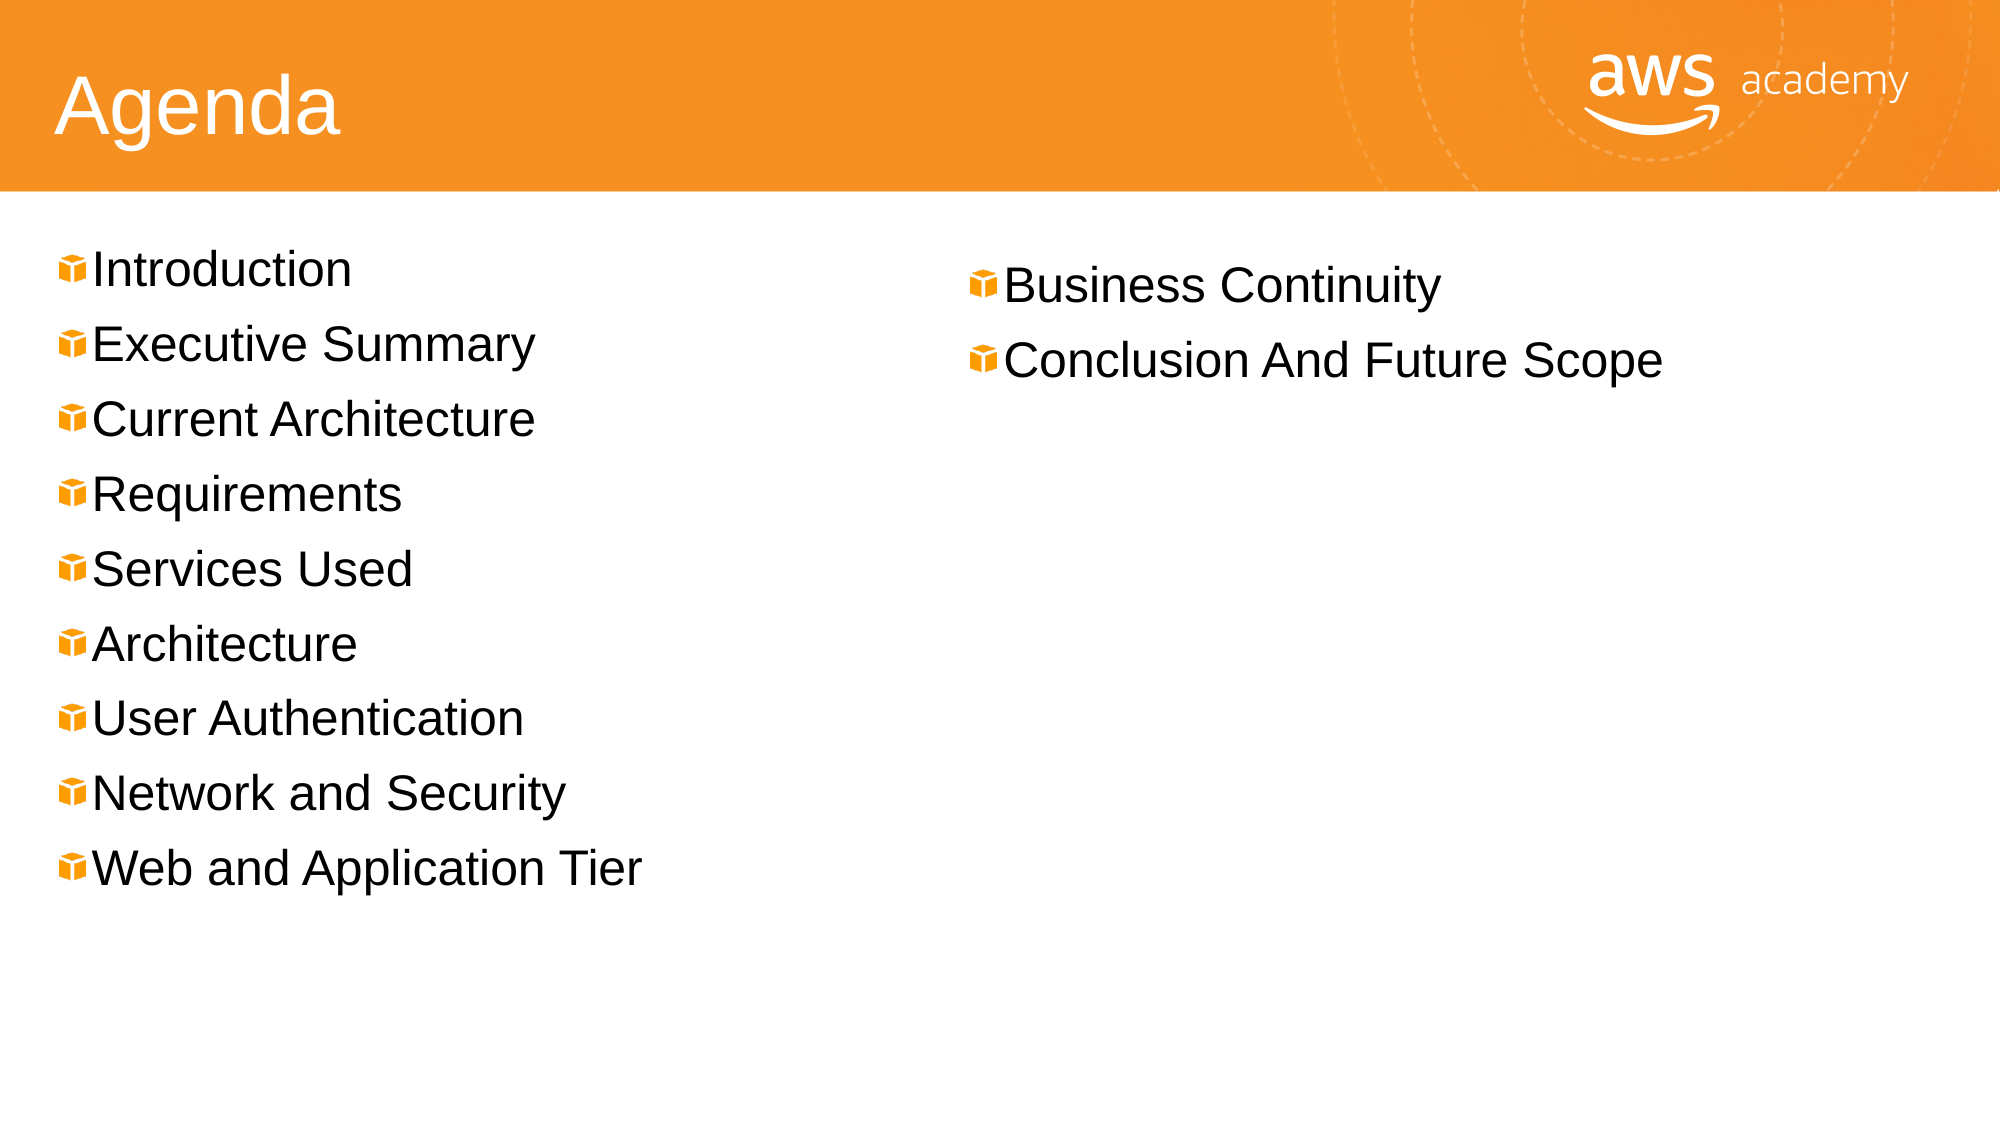

# Agenda

Business Continuity
Conclusion And Future Scope

Introduction
Executive Summary
Current Architecture
Requirements
Services Used
Architecture
User Authentication
Network and Security
Web and Application Tier